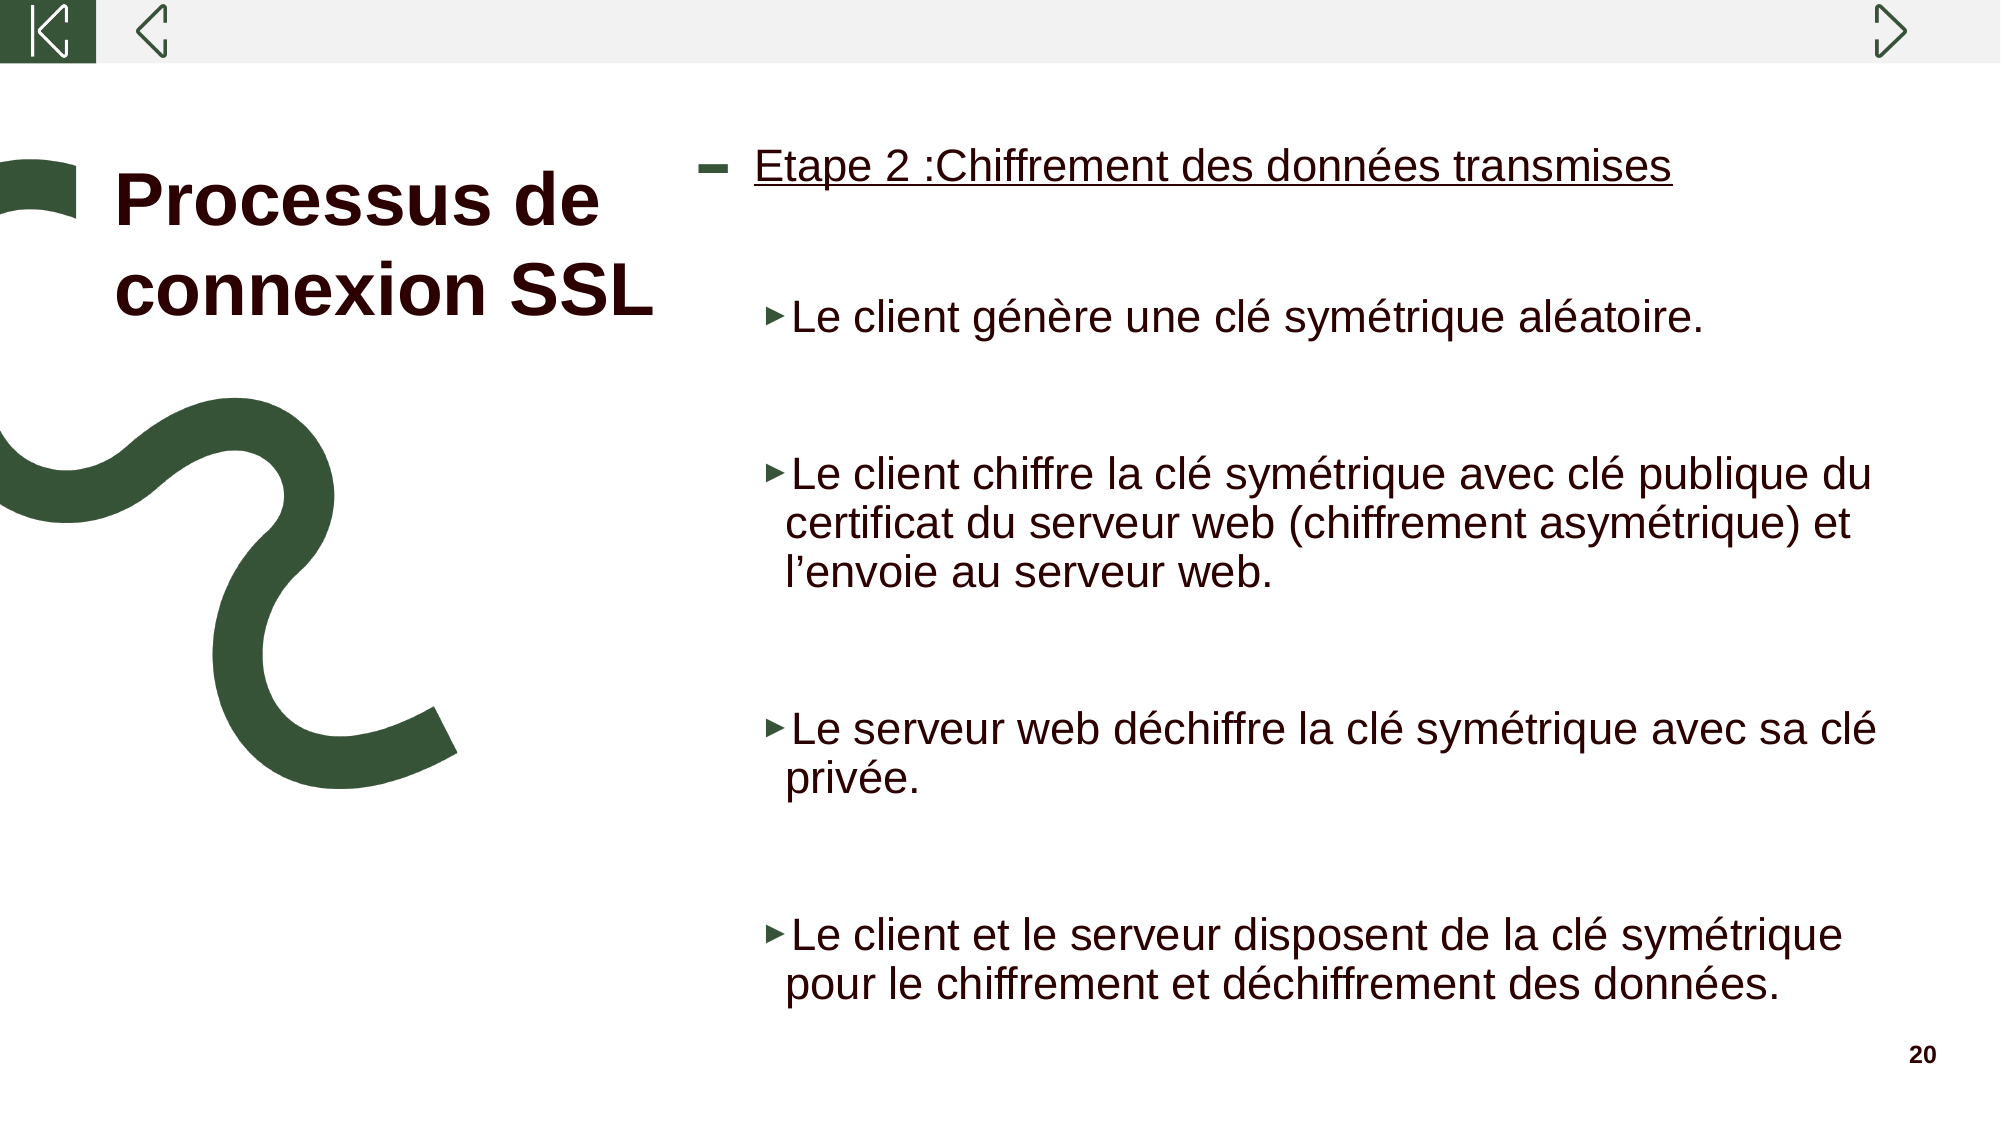

# Processus de connexion SSL
Etape 2 :Chiffrement des données transmises

Le client génère une clé symétrique aléatoire.

Le client chiffre la clé symétrique avec clé publique du certificat du serveur web (chiffrement asymétrique) et l’envoie au serveur web.

Le serveur web déchiffre la clé symétrique avec sa clé privée.

Le client et le serveur disposent de la clé symétrique pour le chiffrement et déchiffrement des données.

20